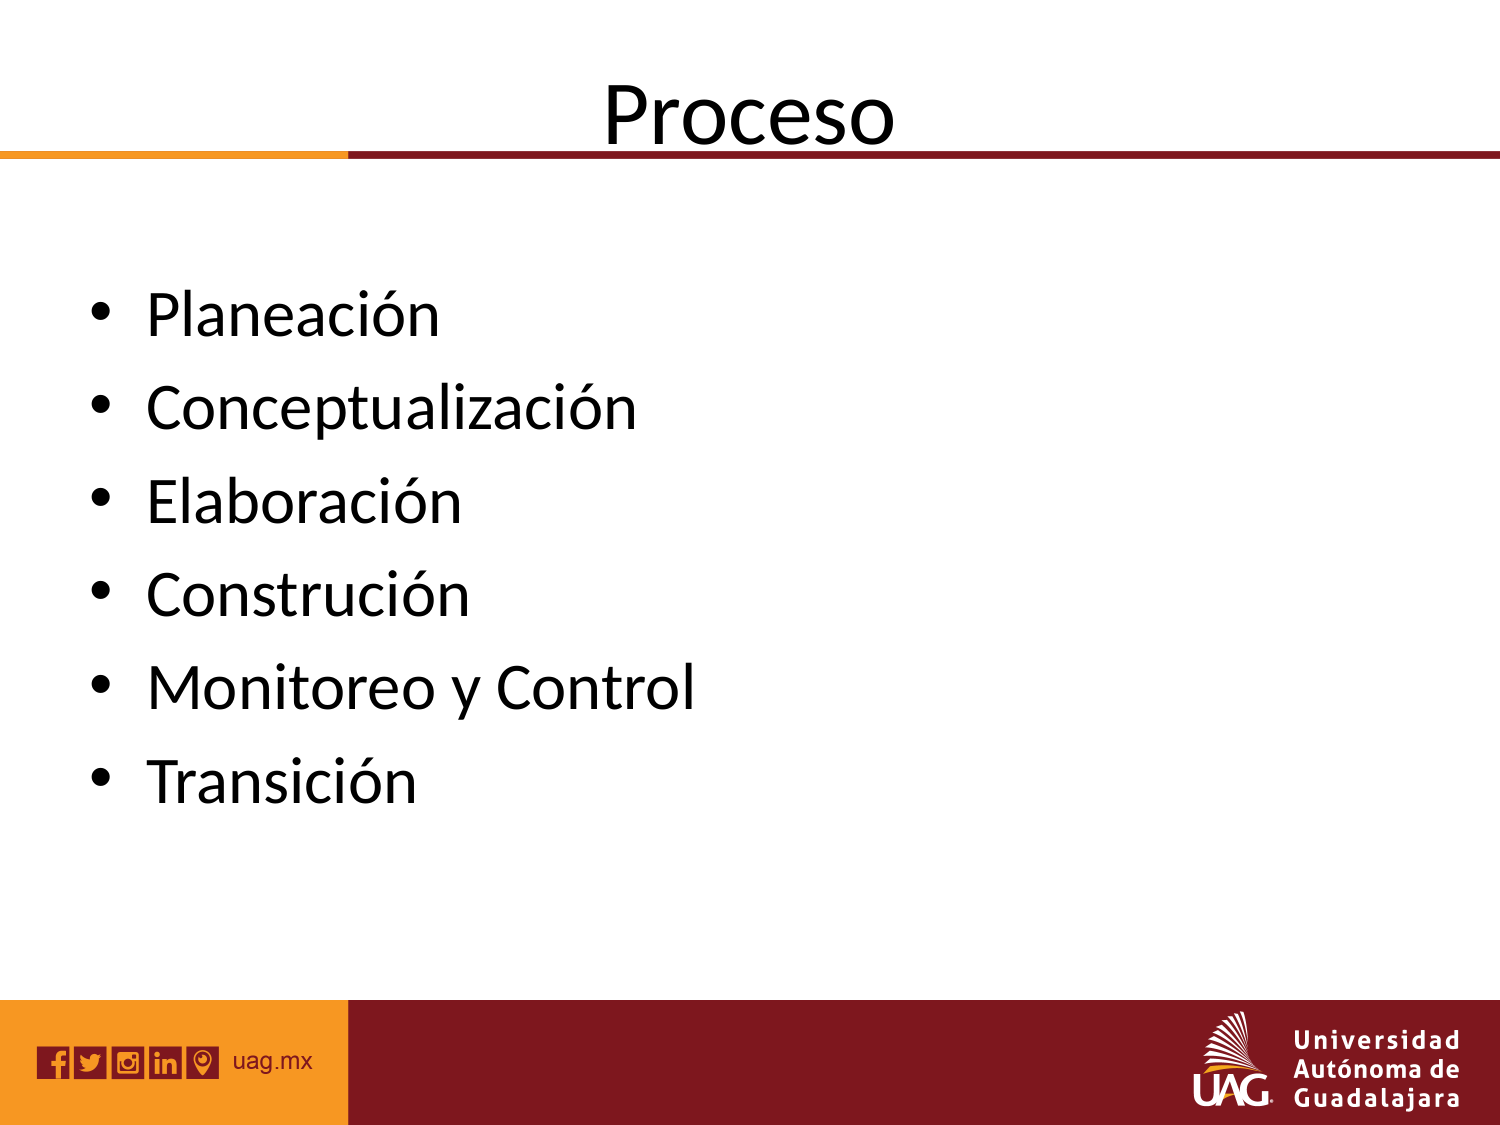

# Proceso
Planeación
Conceptualización
Elaboración
Construción
Monitoreo y Control
Transición